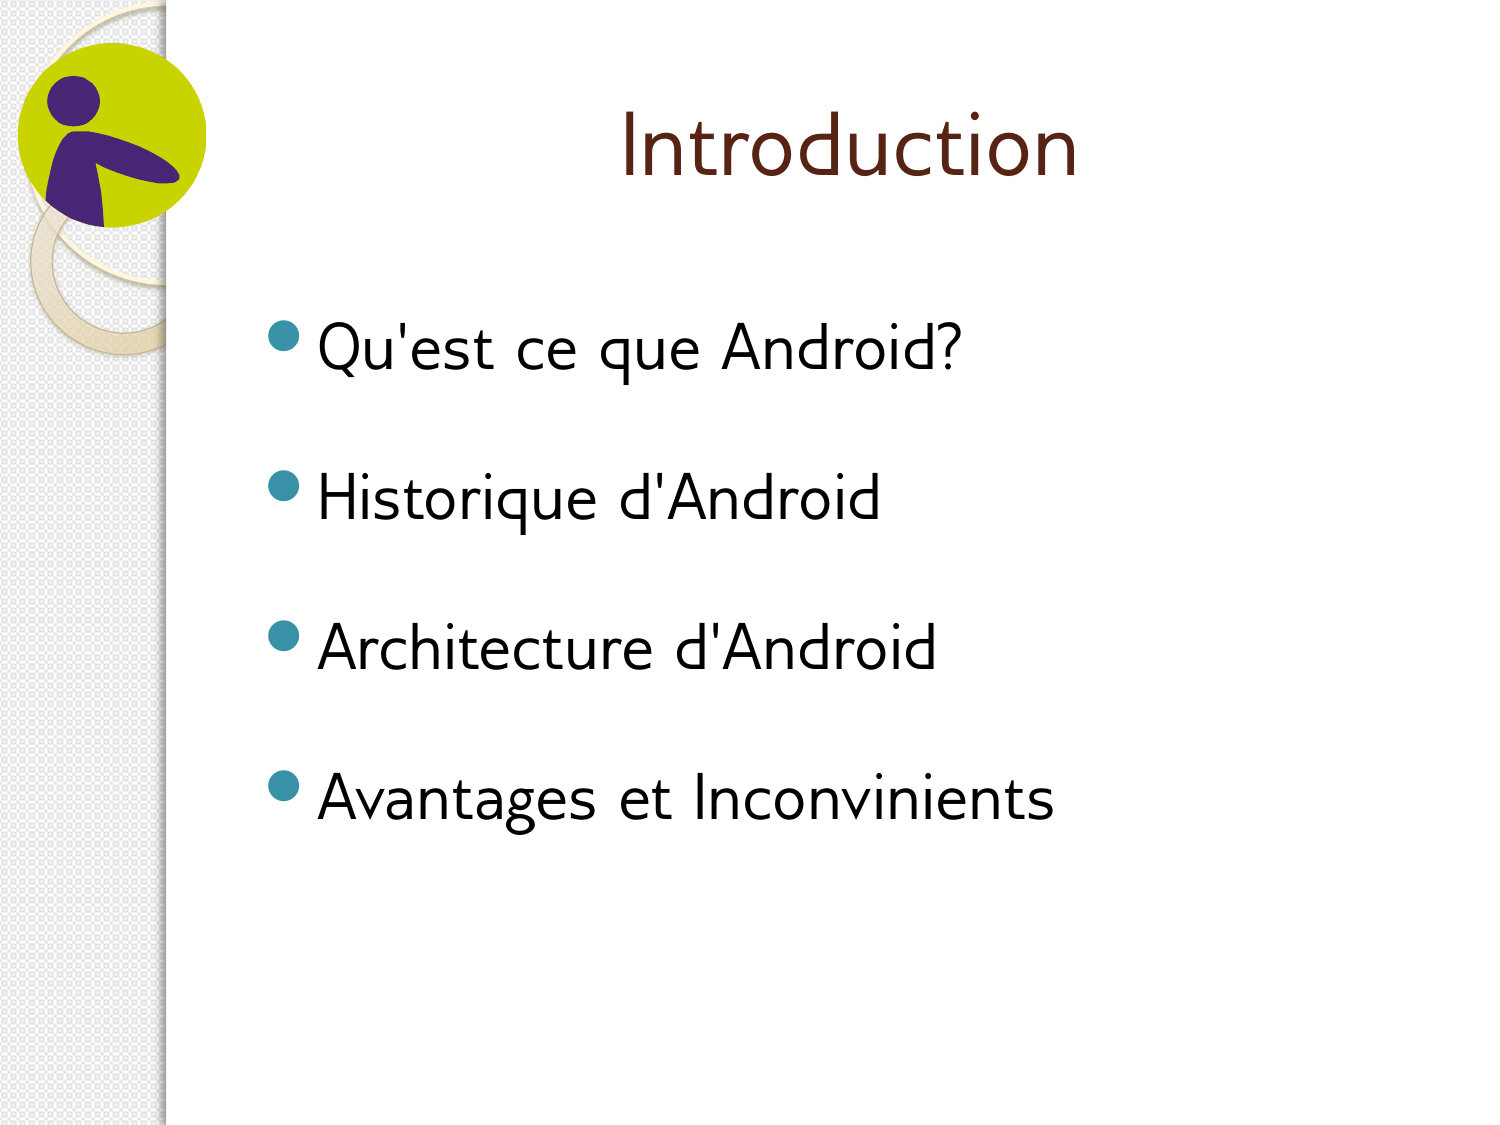

# Introduction

Qu'est ce que Android?

Historique d'Android

Architecture d'Android

Avantages et Inconvinients